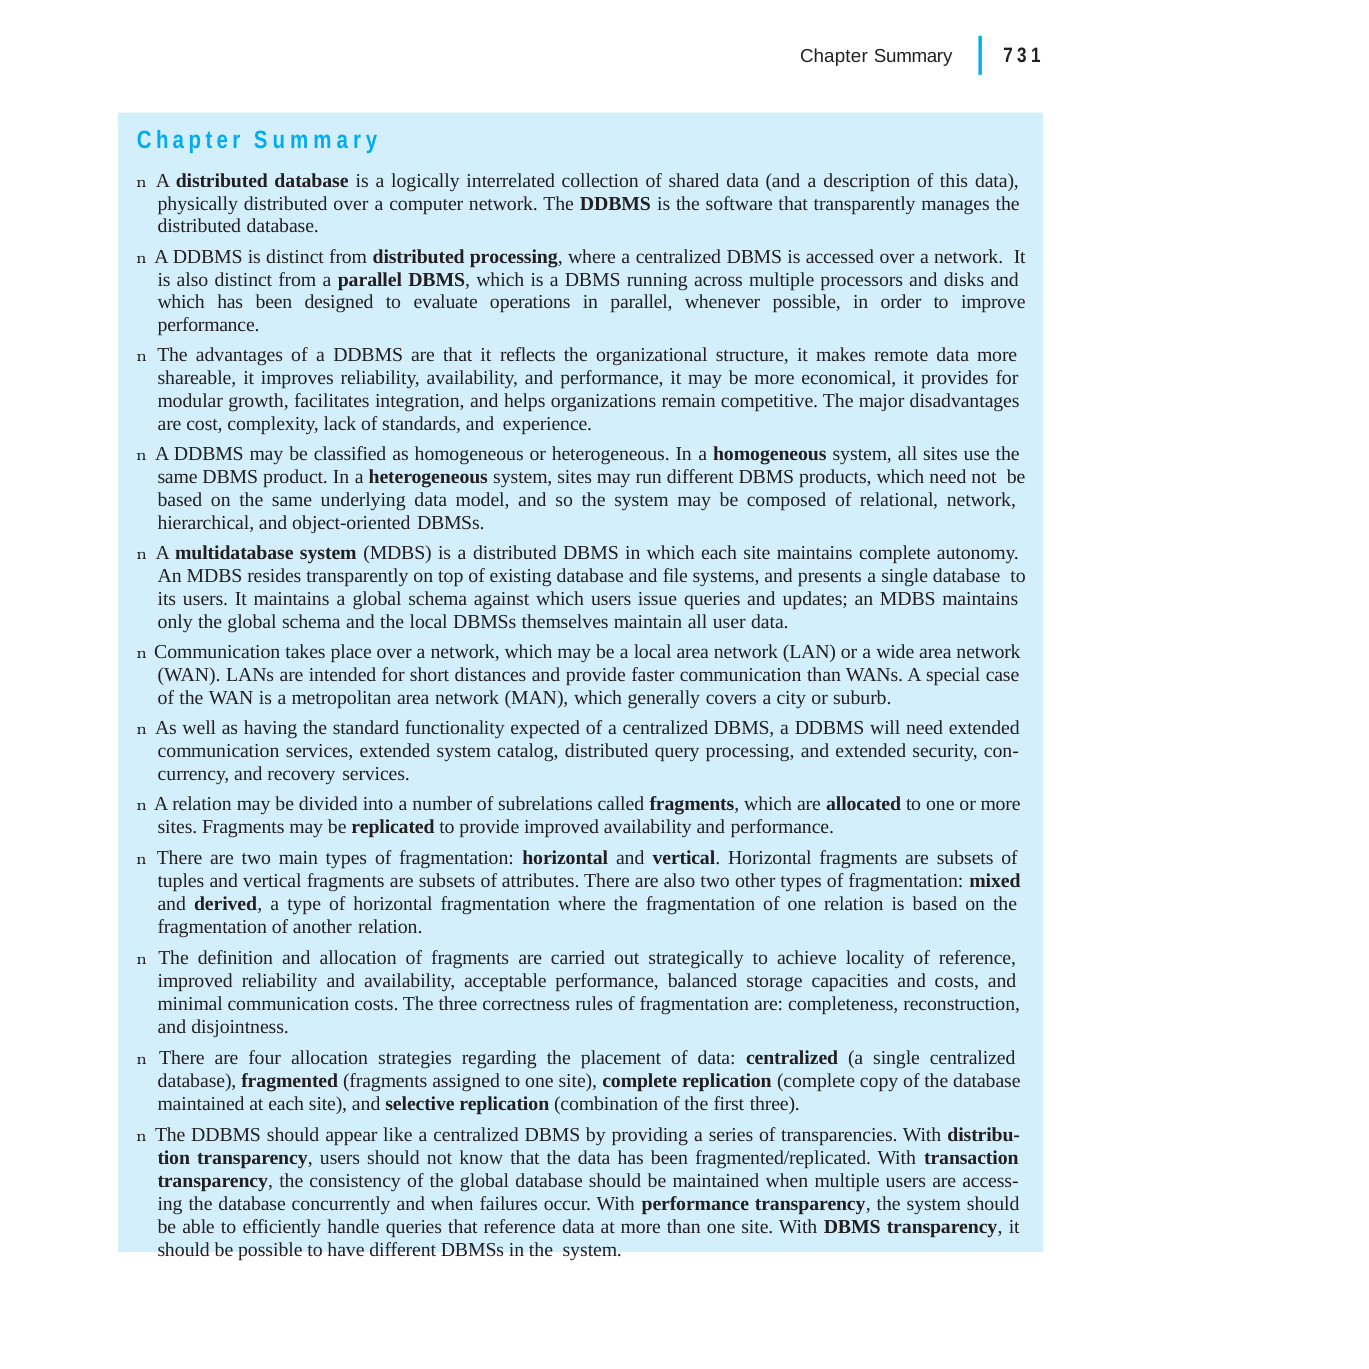

|
Chapter Summary	731
Chapter Summary
n A distributed database is a logically interrelated collection of shared data (and a description of this data),  physically distributed over a computer network. The DDBMS is the software that transparently manages the  distributed database.
n A DDBMS is distinct from distributed processing, where a centralized DBMS is accessed over a network.  It is also distinct from a parallel DBMS, which is a DBMS running across multiple processors and disks and  which has been designed to evaluate operations in parallel, whenever possible, in order to improve performance.
n The advantages of a DDBMS are that it reflects the organizational structure, it makes remote data more  shareable, it improves reliability, availability, and performance, it may be more economical, it provides for  modular growth, facilitates integration, and helps organizations remain competitive. The major disadvantages  are cost, complexity, lack of standards, and experience.
n A DDBMS may be classified as homogeneous or heterogeneous. In a homogeneous system, all sites use the  same DBMS product. In a heterogeneous system, sites may run different DBMS products, which need not  be based on the same underlying data model, and so the system may be composed of relational, network,  hierarchical, and object-oriented DBMSs.
n A multidatabase system (MDBS) is a distributed DBMS in which each site maintains complete autonomy.  An MDBS resides transparently on top of existing database and file systems, and presents a single database  to its users. It maintains a global schema against which users issue queries and updates; an MDBS maintains  only the global schema and the local DBMSs themselves maintain all user data.
n Communication takes place over a network, which may be a local area network (LAN) or a wide area network  (WAN). LANs are intended for short distances and provide faster communication than WANs. A special case  of the WAN is a metropolitan area network (MAN), which generally covers a city or suburb.
n As well as having the standard functionality expected of a centralized DBMS, a DDBMS will need extended  communication services, extended system catalog, distributed query processing, and extended security, con-  currency, and recovery services.
n A relation may be divided into a number of subrelations called fragments, which are allocated to one or more  sites. Fragments may be replicated to provide improved availability and performance.
n There are two main types of fragmentation: horizontal and vertical. Horizontal fragments are subsets of  tuples and vertical fragments are subsets of attributes. There are also two other types of fragmentation: mixed  and derived, a type of horizontal fragmentation where the fragmentation of one relation is based on the  fragmentation of another relation.
n The definition and allocation of fragments are carried out strategically to achieve locality of reference,  improved reliability and availability, acceptable performance, balanced storage capacities and costs, and  minimal communication costs. The three correctness rules of fragmentation are: completeness, reconstruction,  and disjointness.
n There are four allocation strategies regarding the placement of data: centralized (a single centralized  database), fragmented (fragments assigned to one site), complete replication (complete copy of the database  maintained at each site), and selective replication (combination of the first three).
n The DDBMS should appear like a centralized DBMS by providing a series of transparencies. With distribu-  tion transparency, users should not know that the data has been fragmented/replicated. With transaction  transparency, the consistency of the global database should be maintained when multiple users are access-  ing the database concurrently and when failures occur. With performance transparency, the system should  be able to efficiently handle queries that reference data at more than one site. With DBMS transparency, it  should be possible to have different DBMSs in the system.